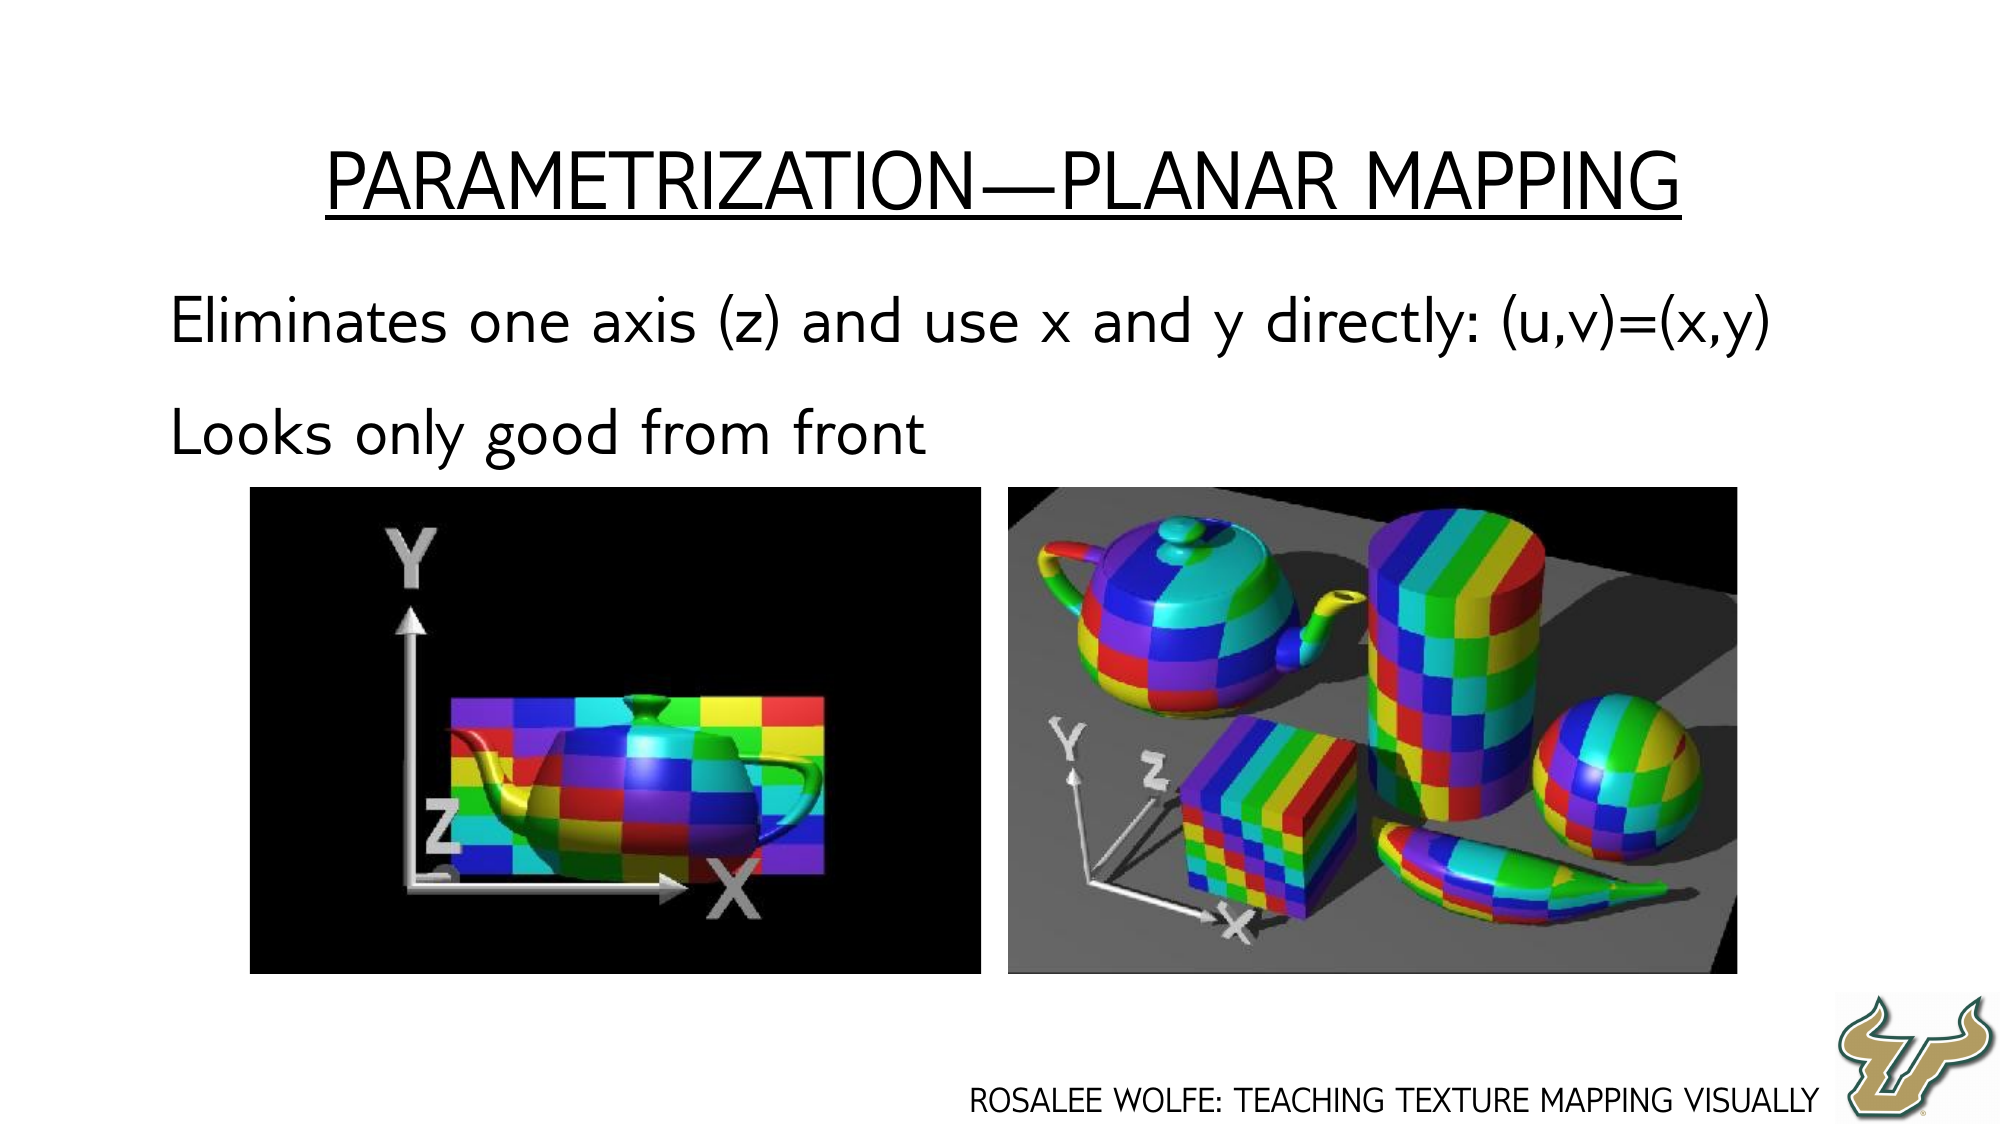

PARAMETRIZATION—Planar mapping
Eliminates one axis (z) and use x and y directly: (u,v)=(x,y)
Looks only good from front

Rosalee Wolfe: Teaching Texture Mapping Visually